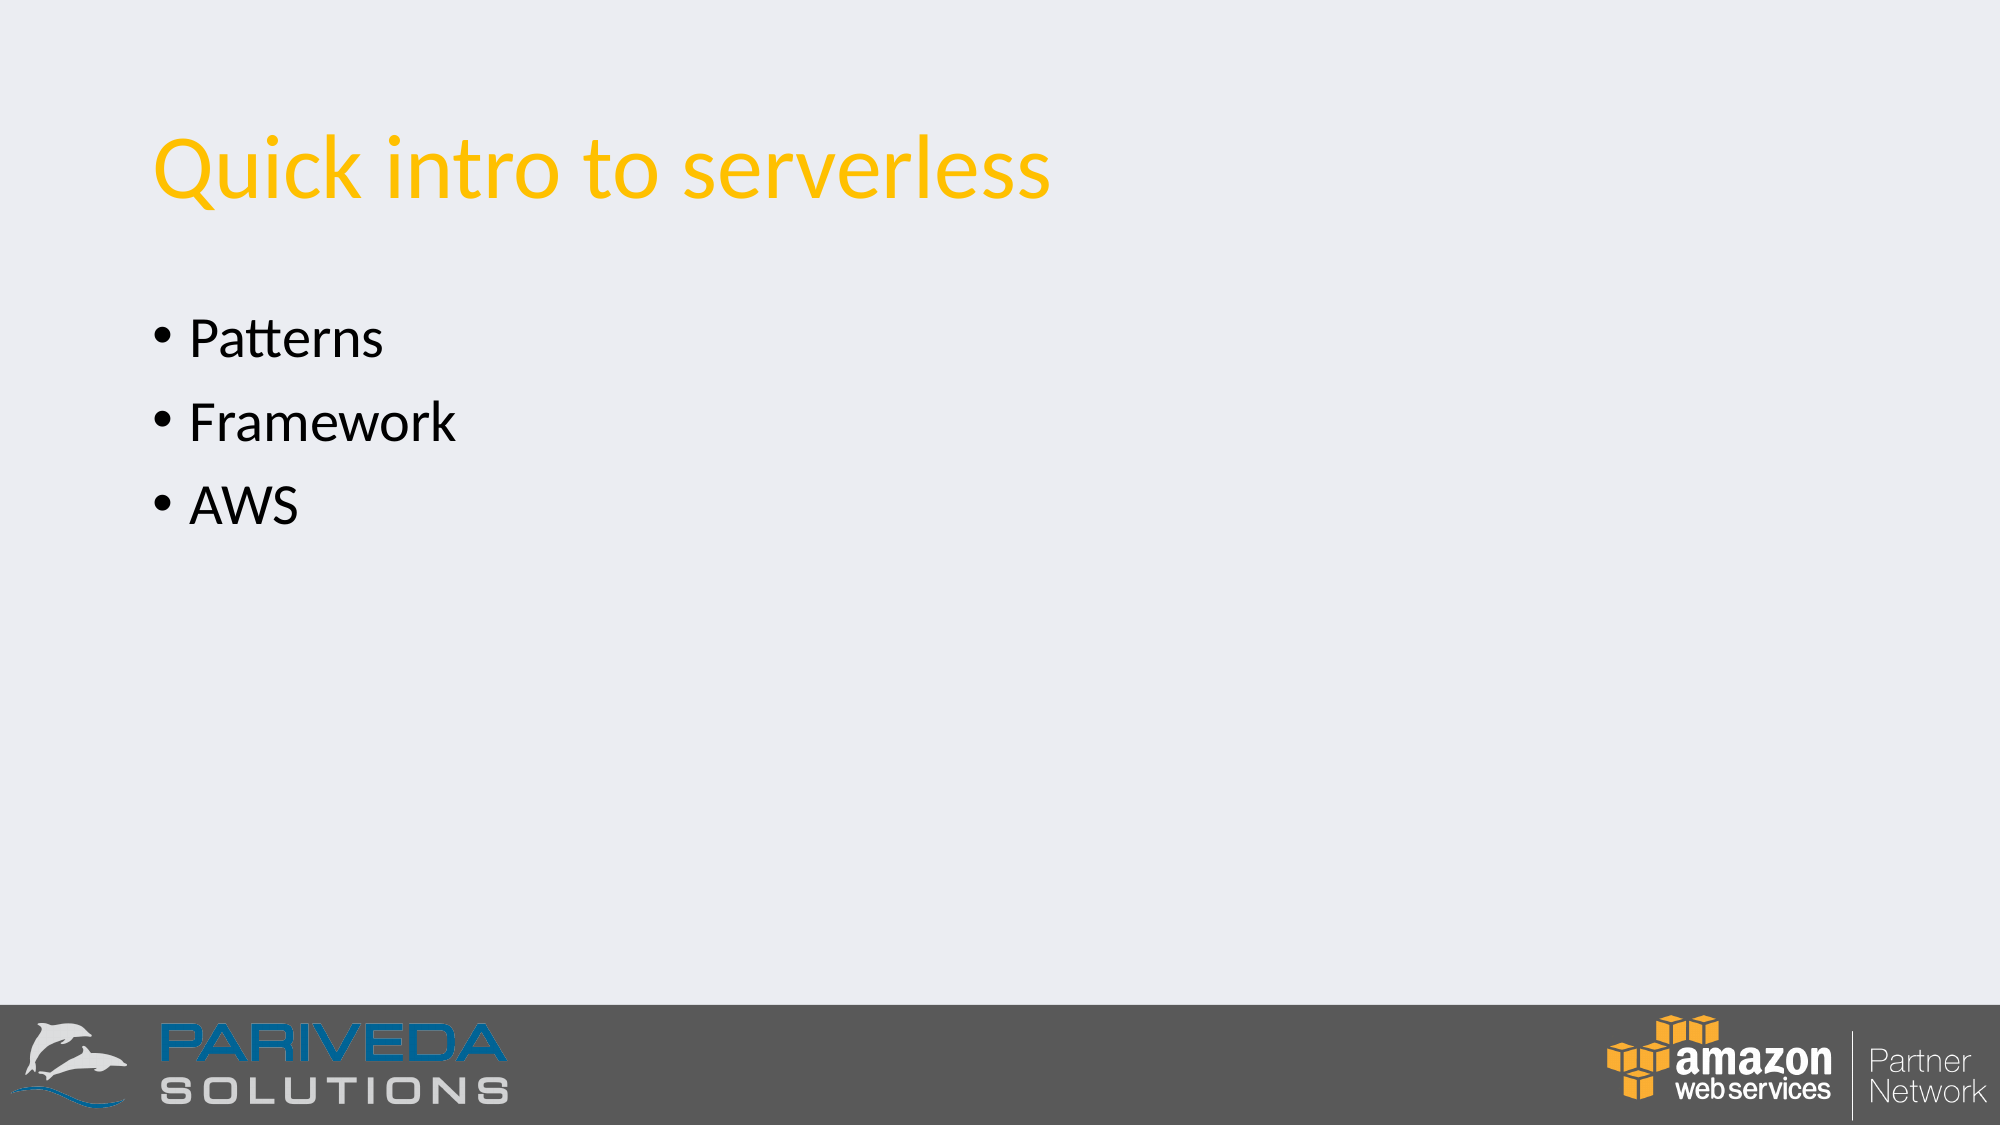

# Quick intro to serverless
Patterns
Framework
AWS